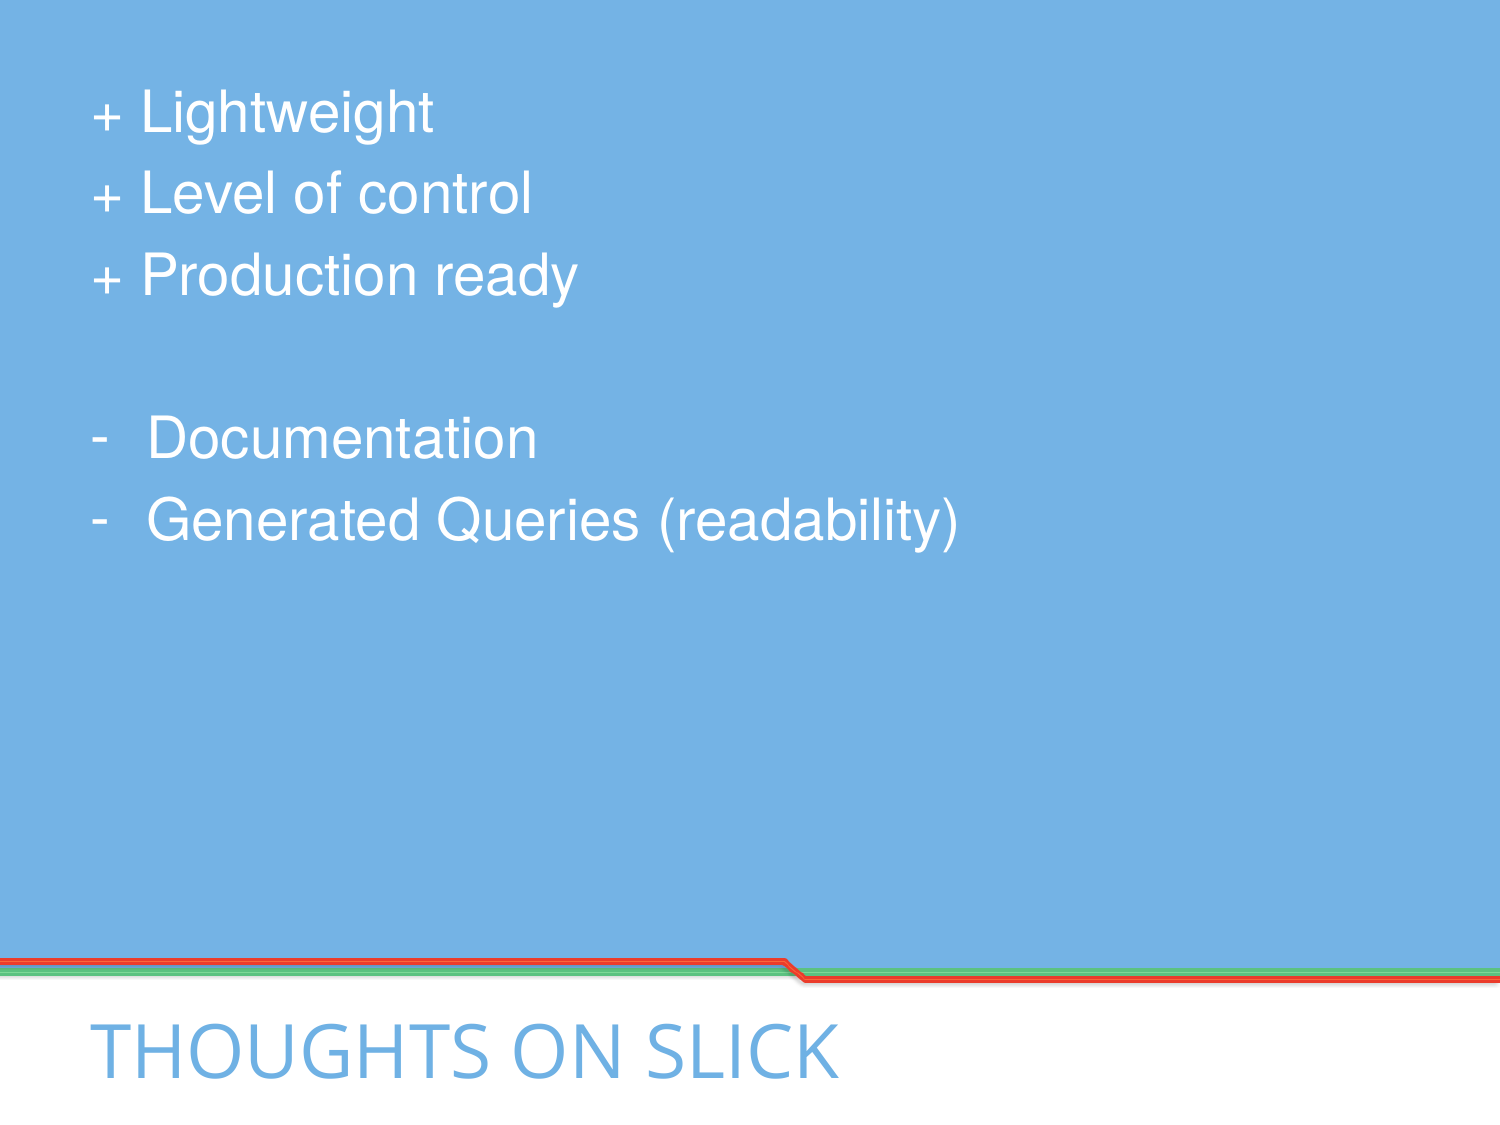

+ Lightweight
+ Level of control
+ Production ready

Documentation
Generated Queries (readability)
# THOUGHTS ON SLICK